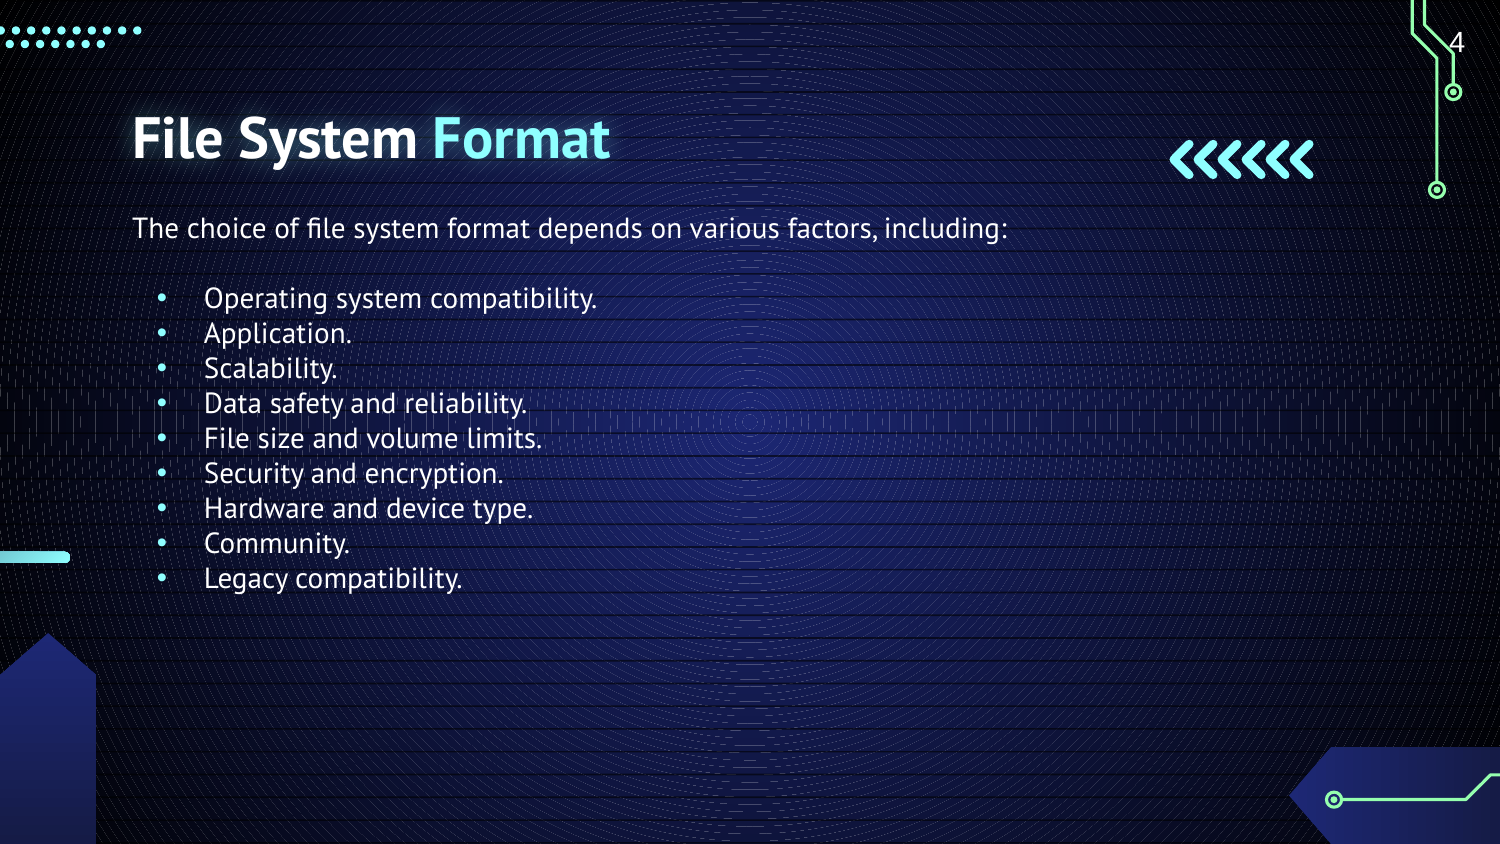

4
# File System Format

The choice of file system format depends on various factors, including:

Operating system compatibility.
Application.
Scalability.
Data safety and reliability.
File size and volume limits.
Security and encryption.
Hardware and device type.
Community.
Legacy compatibility.